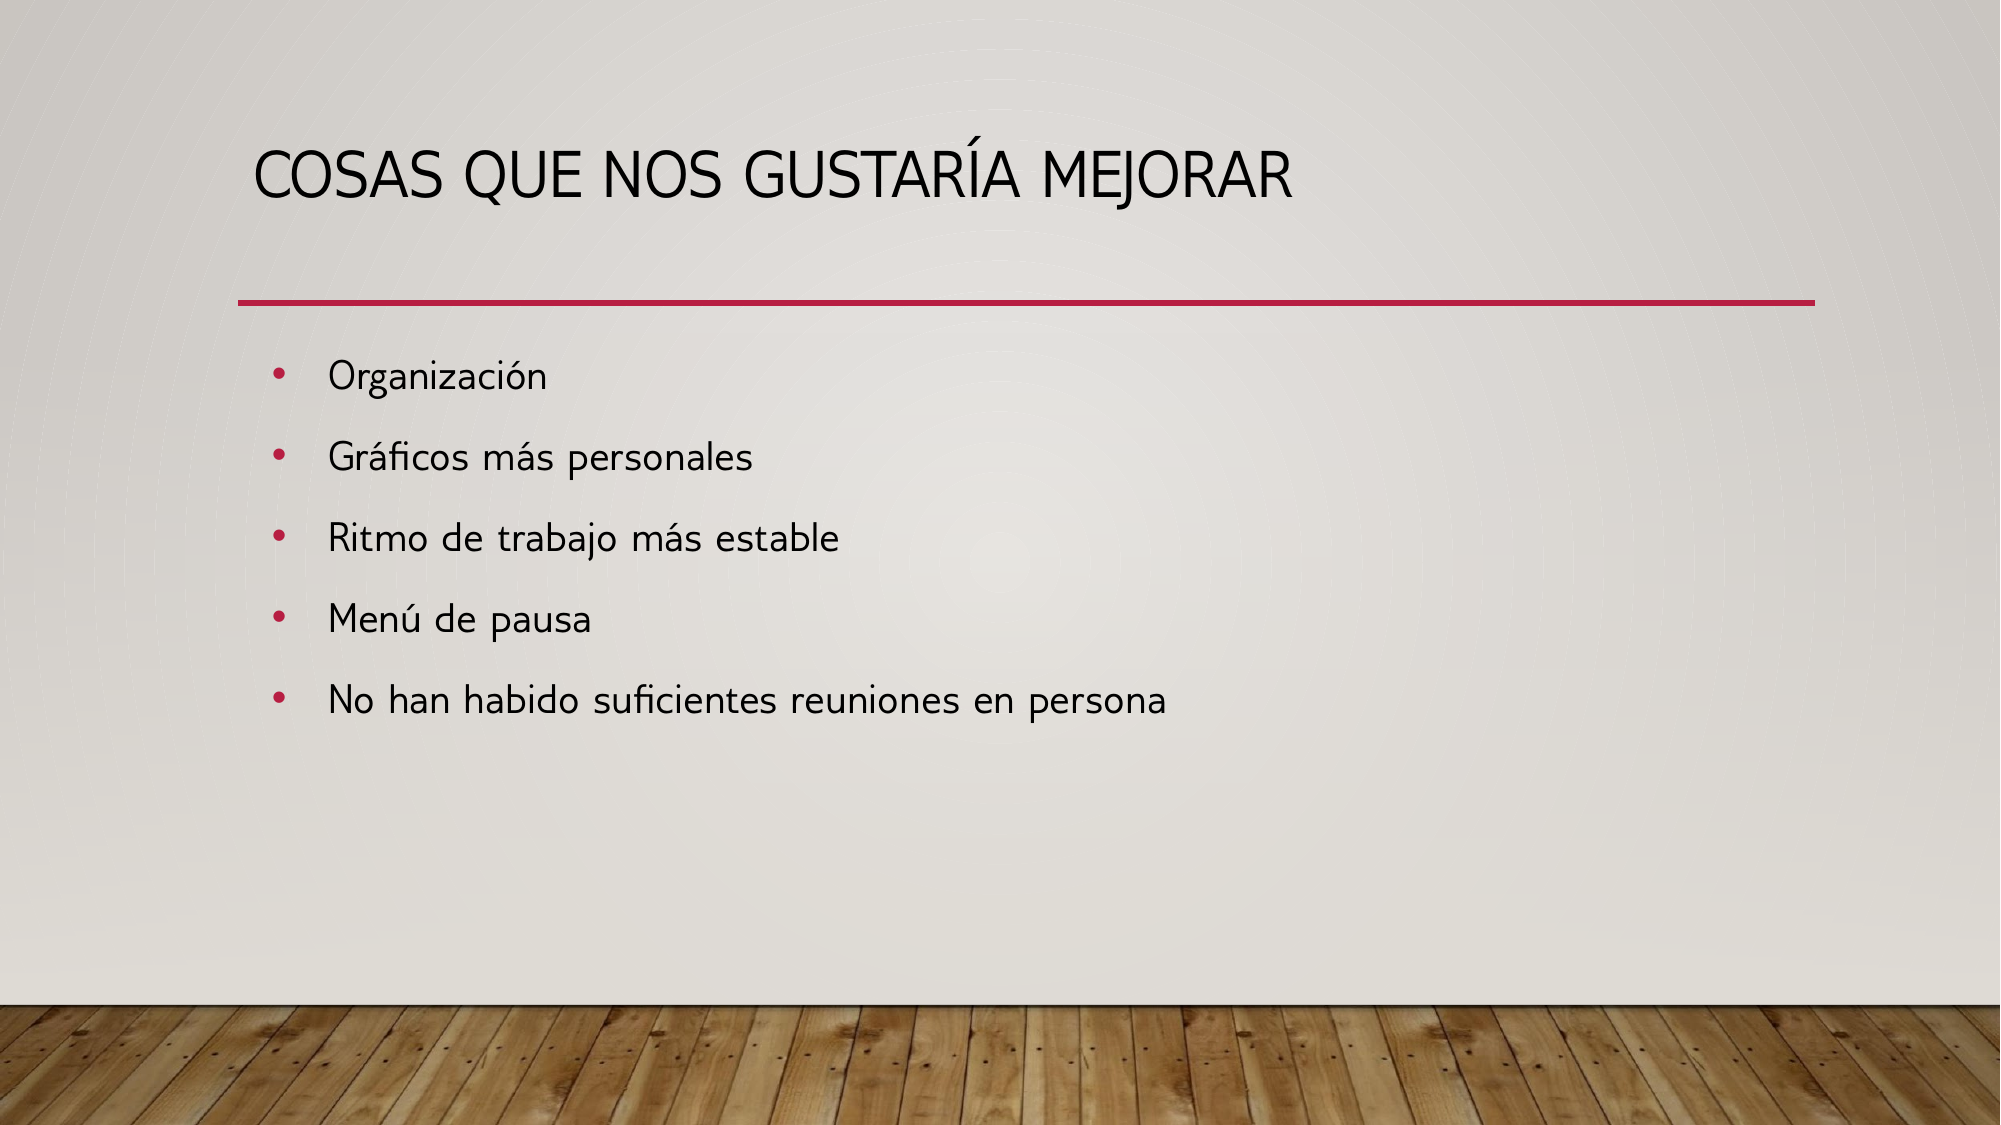

# COSAS QUE NOS GUSTARÍA MEJORAR
Organización
Gráficos más personales
Ritmo de trabajo más estable
Menú de pausa
No han habido suficientes reuniones en persona